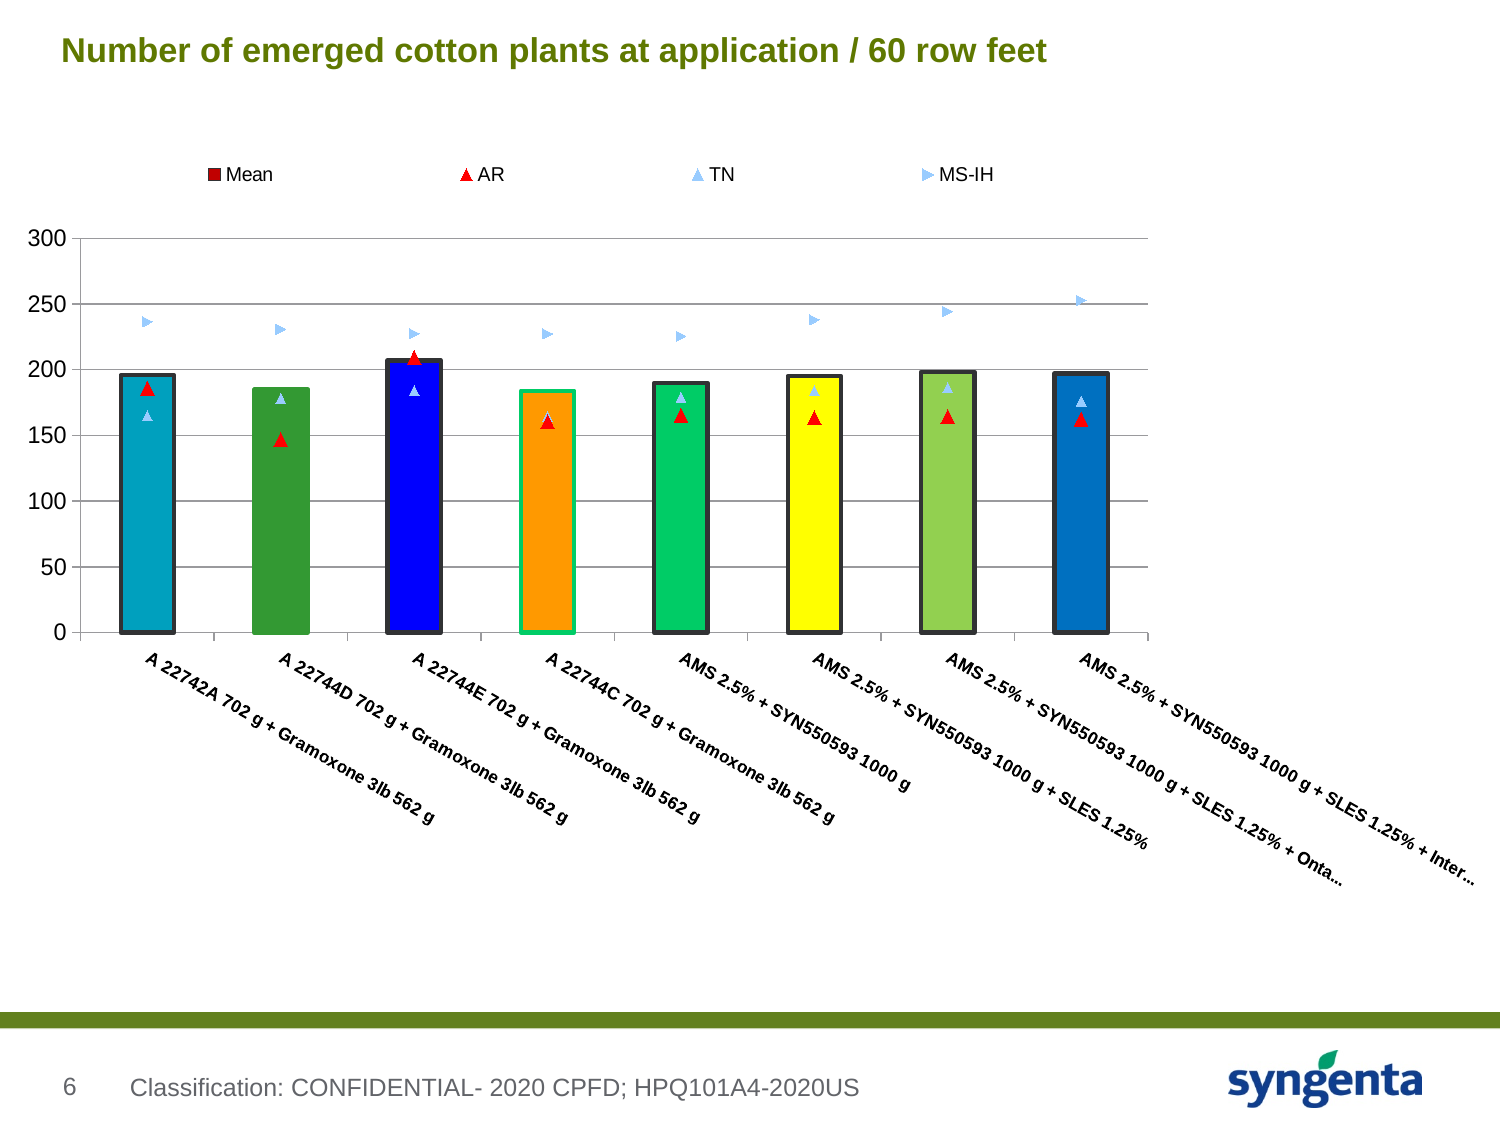

# Number of emerged cotton plants at application / 60 row feet

### Chart

| Category | Mean | AR | TN | MS-IH |
|---|---|---|---|---|
| A 22742A 702 g + Gramoxone 3lb 562 g | 195.775 | 186.0 | 164.85 | 236.475 |
| A 22744D 702 g + Gramoxone 3lb 562 g | 185.20833333333334 | 146.7 | 178.15 | 230.775 |
| A 22744E 702 g + Gramoxone 3lb 562 g | 206.97500000000002 | 209.3 | 184.15 | 227.475 |
| A 22744C 702 g + Gramoxone 3lb 562 g | 183.96666666666667 | 160.3 | 164.35 | 227.25 |
| AMS 2.5% + SYN550593 1000 g | 189.9416666666667 | 165.3 | 179.0 | 225.525 |
| AMS 2.5% + SYN550593 1000 g + SLES 1.25% | 195.09166666666667 | 163.3 | 184.0 | 237.975 |
| AMS 2.5% + SYN550593 1000 g + SLES 1.25% + Ontarget 0.5% | 198.3083333333333 | 164.3 | 186.35 | 244.275 |
| AMS 2.5% + SYN550593 1000 g + SLES 1.25% + Interlock 0.1% | 197.0666666666667 | 162.3 | 176.15 | 252.75 |
Classification: CONFIDENTIAL- 2020 CPFD; HPQ101A4-2020US